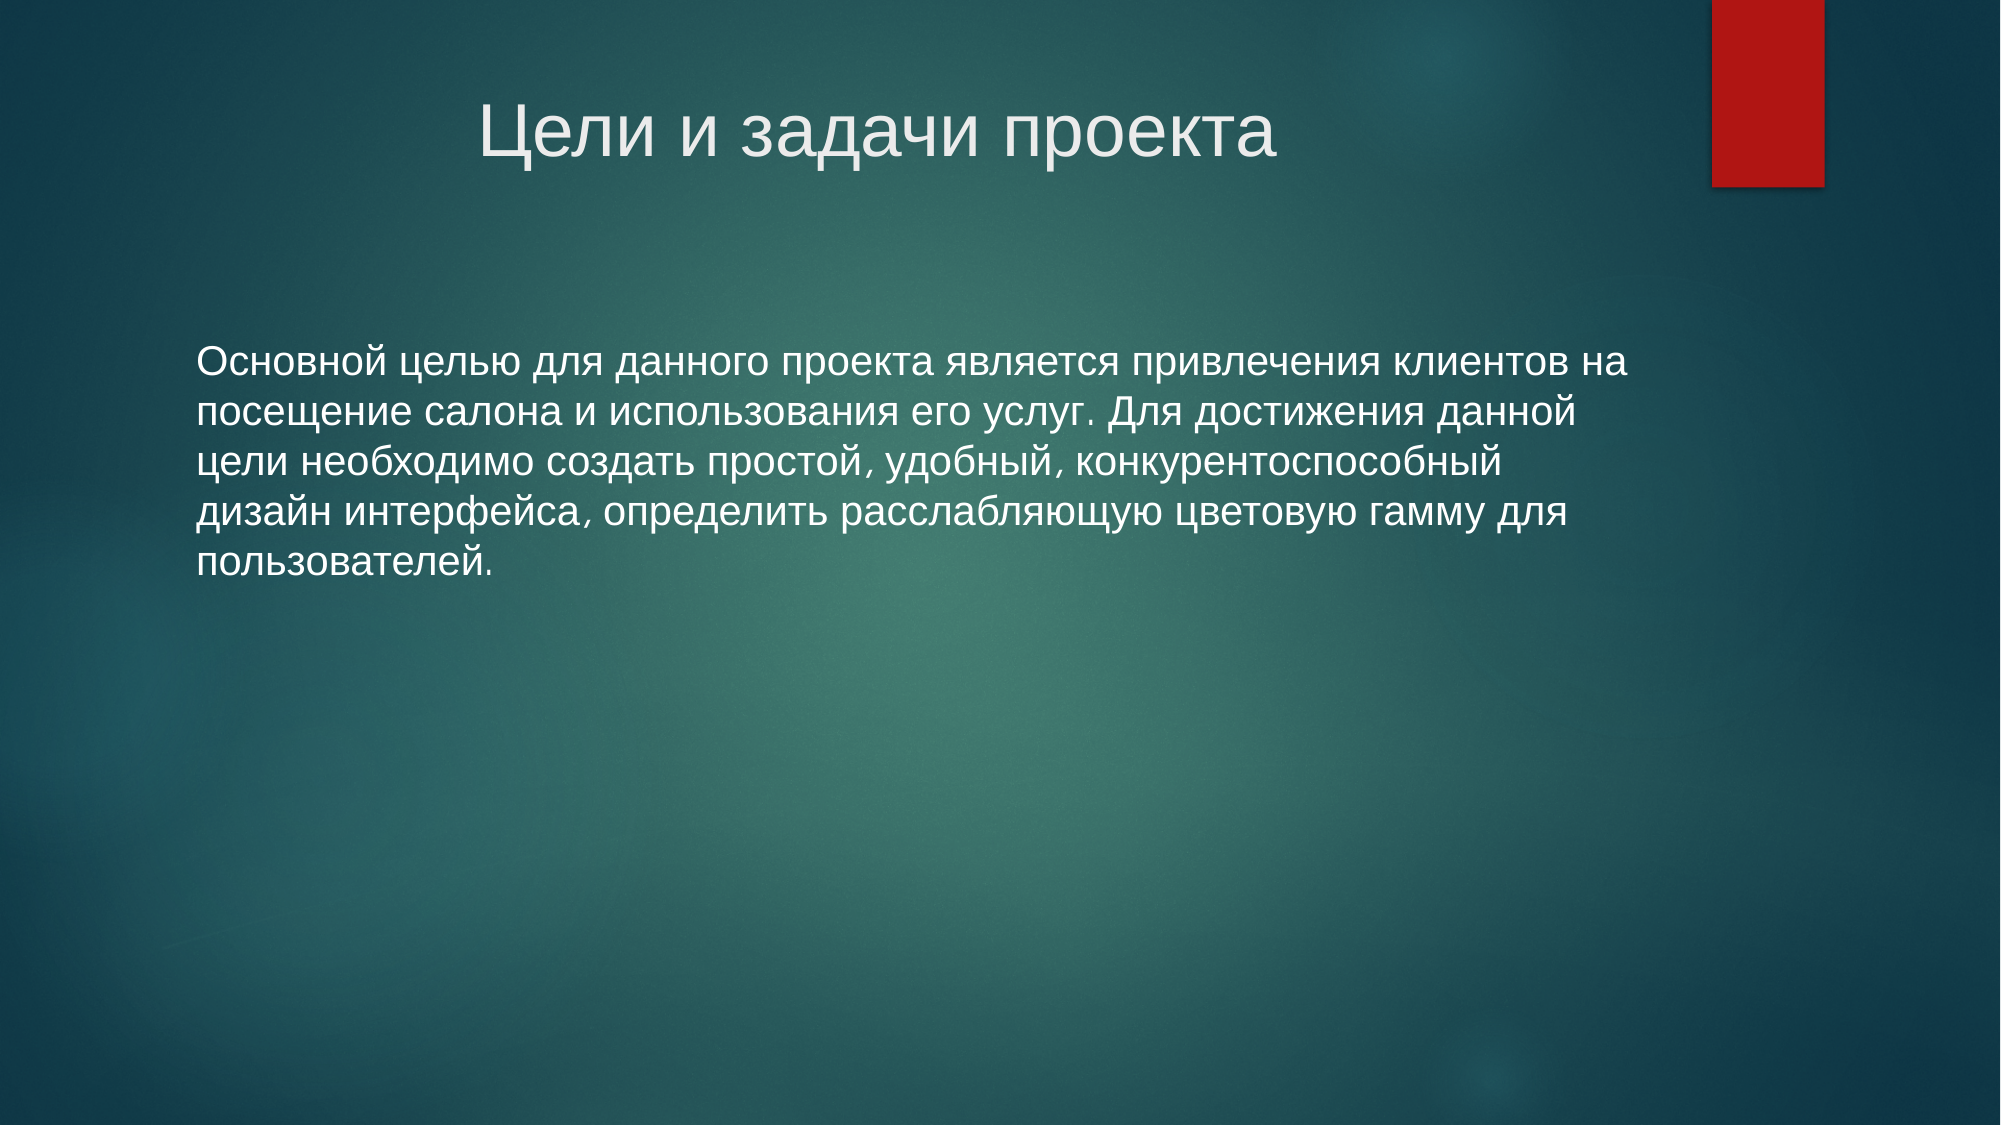

# Цели и задачи проекта
Основной целью для данного проекта является привлечения клиентов на посещение салона и использования его услуг. Для достижения данной цели необходимо создать простой, удобный, конкурентоспособный дизайн интерфейса, определить расслабляющую цветовую гамму для пользователей.